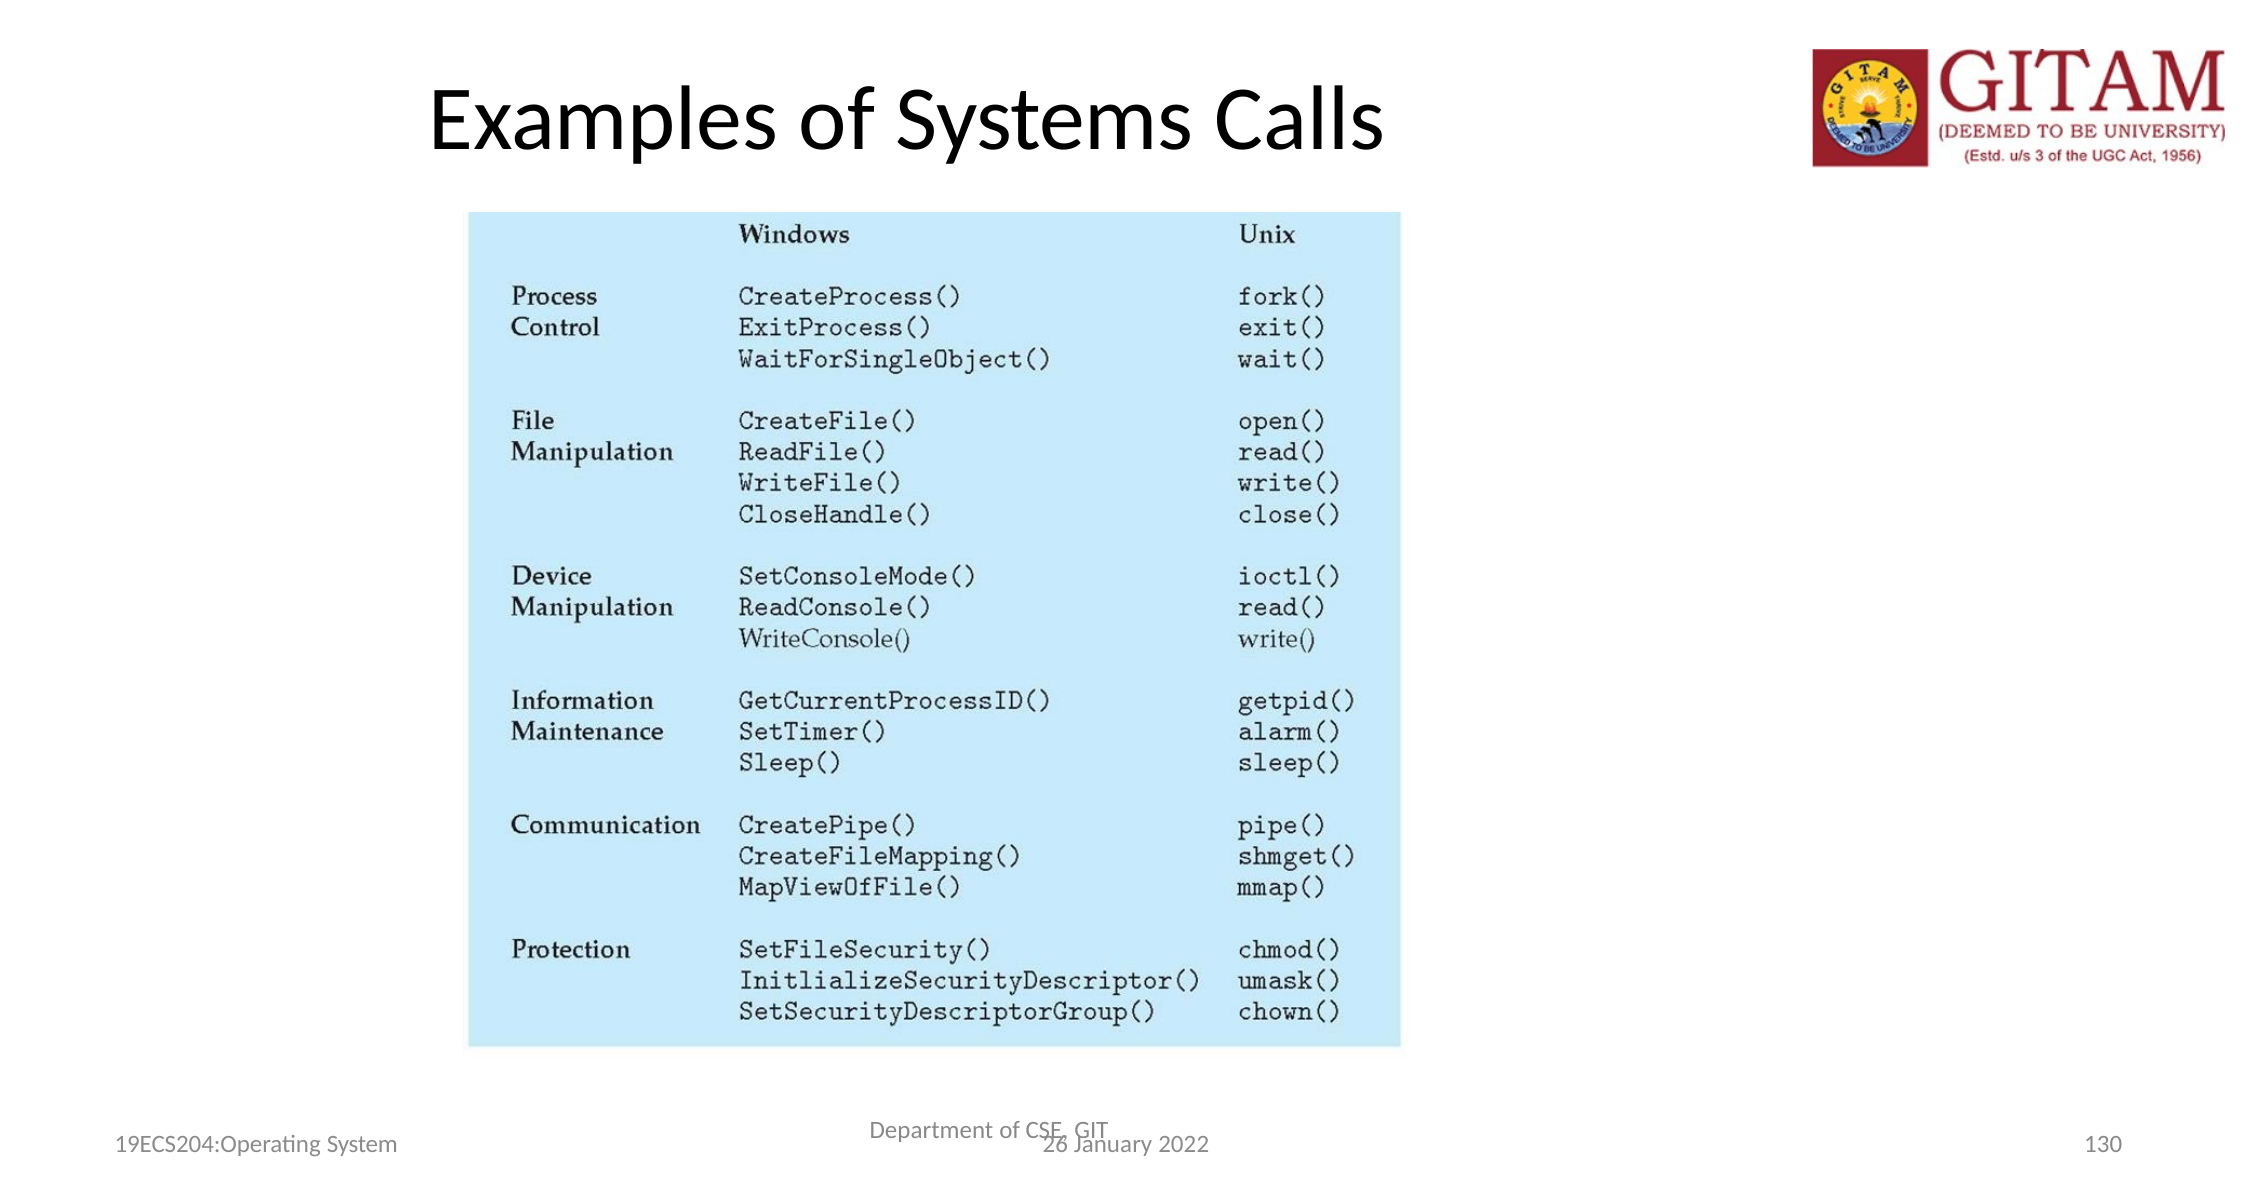

19ECS204:Operating System
26 January 2022

# Examples of Systems Calls

Department of CSE, GIT
130